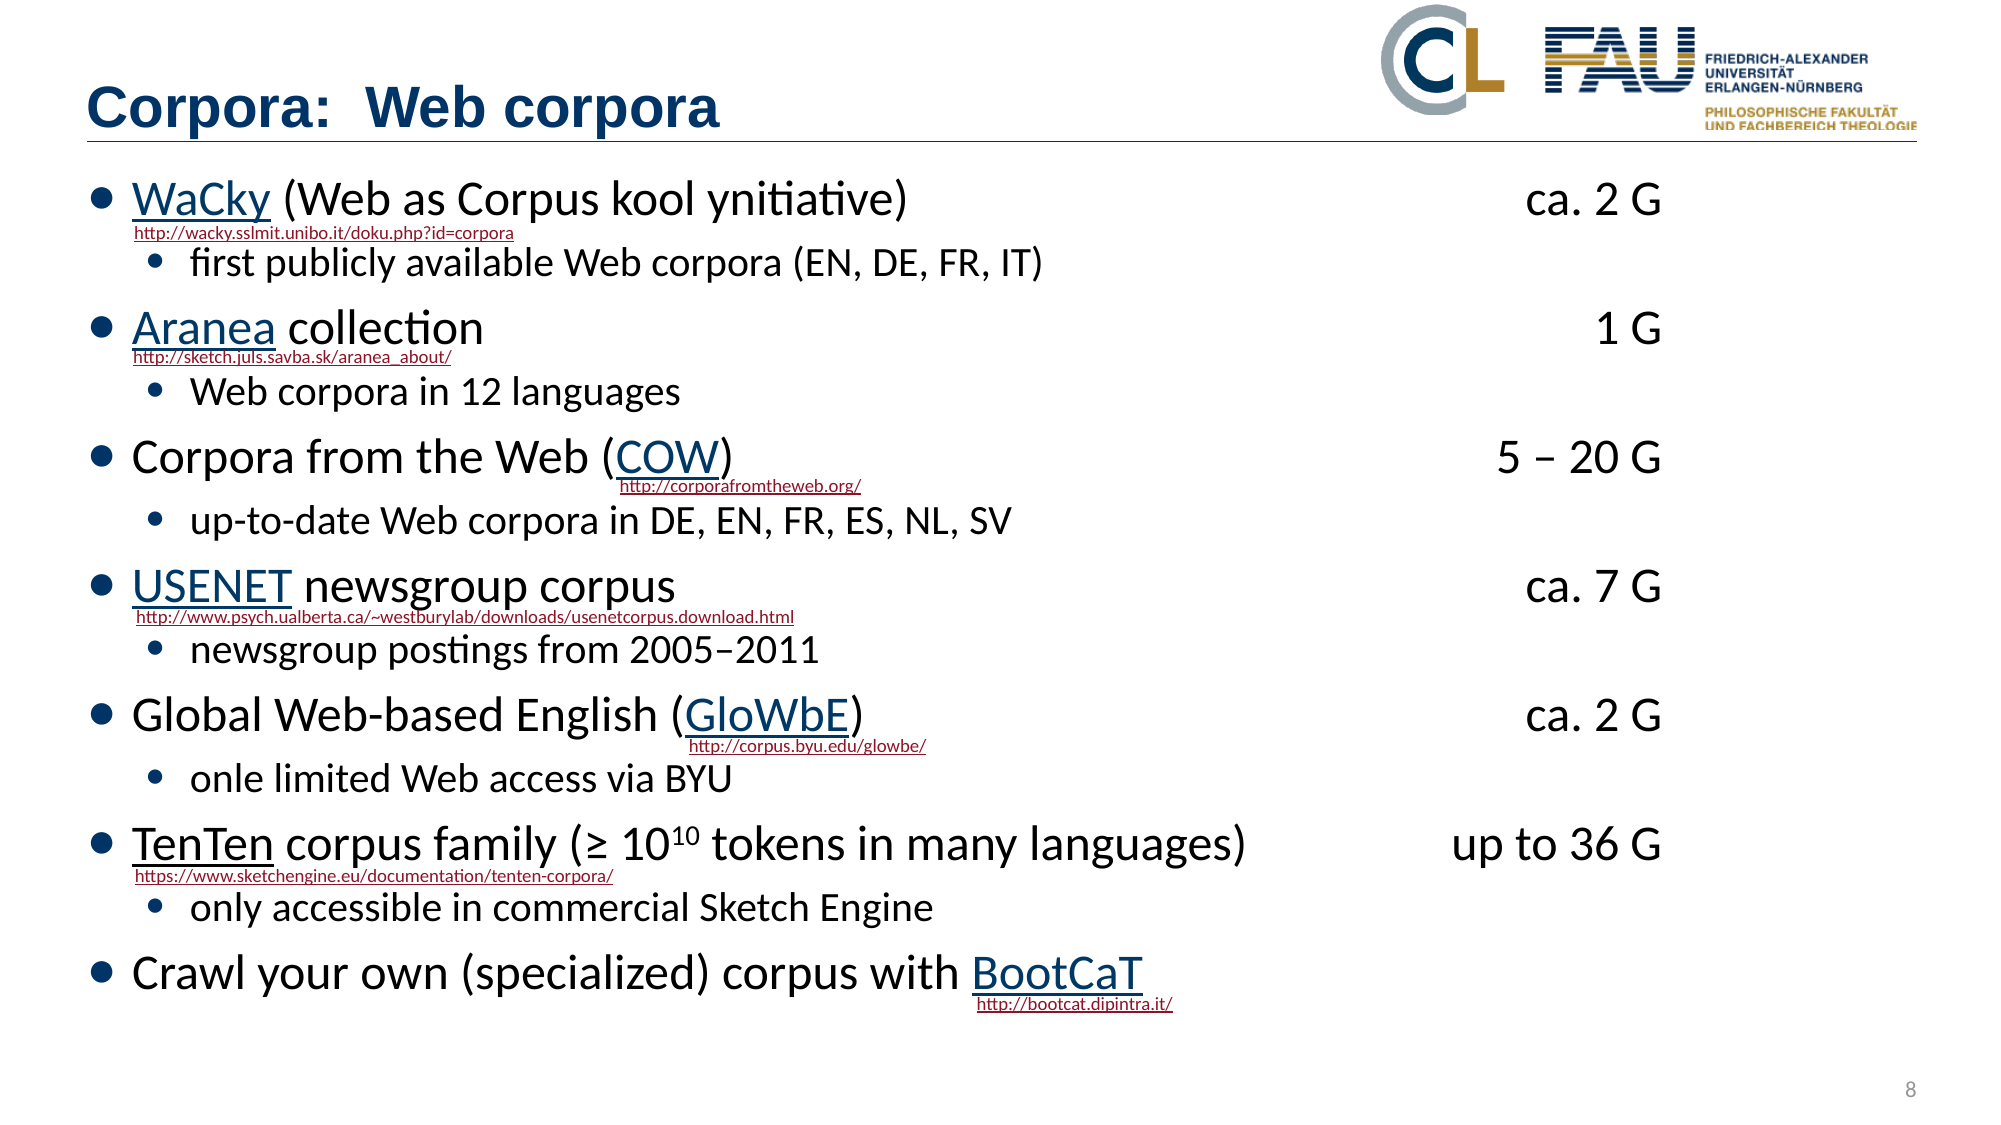

# Corpora:  Web corpora
WaCky (Web as Corpus kool ynitiative)	ca. 2 G
first publicly available Web corpora (EN, DE, FR, IT)
Aranea collection	1 G
Web corpora in 12 languages
Corpora from the Web (COW)	5 – 20 G
up-to-date Web corpora in DE, EN, FR, ES, NL, SV
USENET newsgroup corpus	ca. 7 G
newsgroup postings from 2005–2011
Global Web-based English (GloWbE)	ca. 2 G
onle limited Web access via BYU
TenTen corpus family (≥ 1010 tokens in many languages)	up to 36 G
only accessible in commercial Sketch Engine
Crawl your own (specialized) corpus with BootCaT
http://wacky.sslmit.unibo.it/doku.php?id=corpora
http://sketch.juls.savba.sk/aranea_about/
http://corporafromtheweb.org/
http://www.psych.ualberta.ca/~westburylab/downloads/usenetcorpus.download.html
http://corpus.byu.edu/glowbe/
https://www.sketchengine.eu/documentation/tenten-corpora/
http://bootcat.dipintra.it/
8